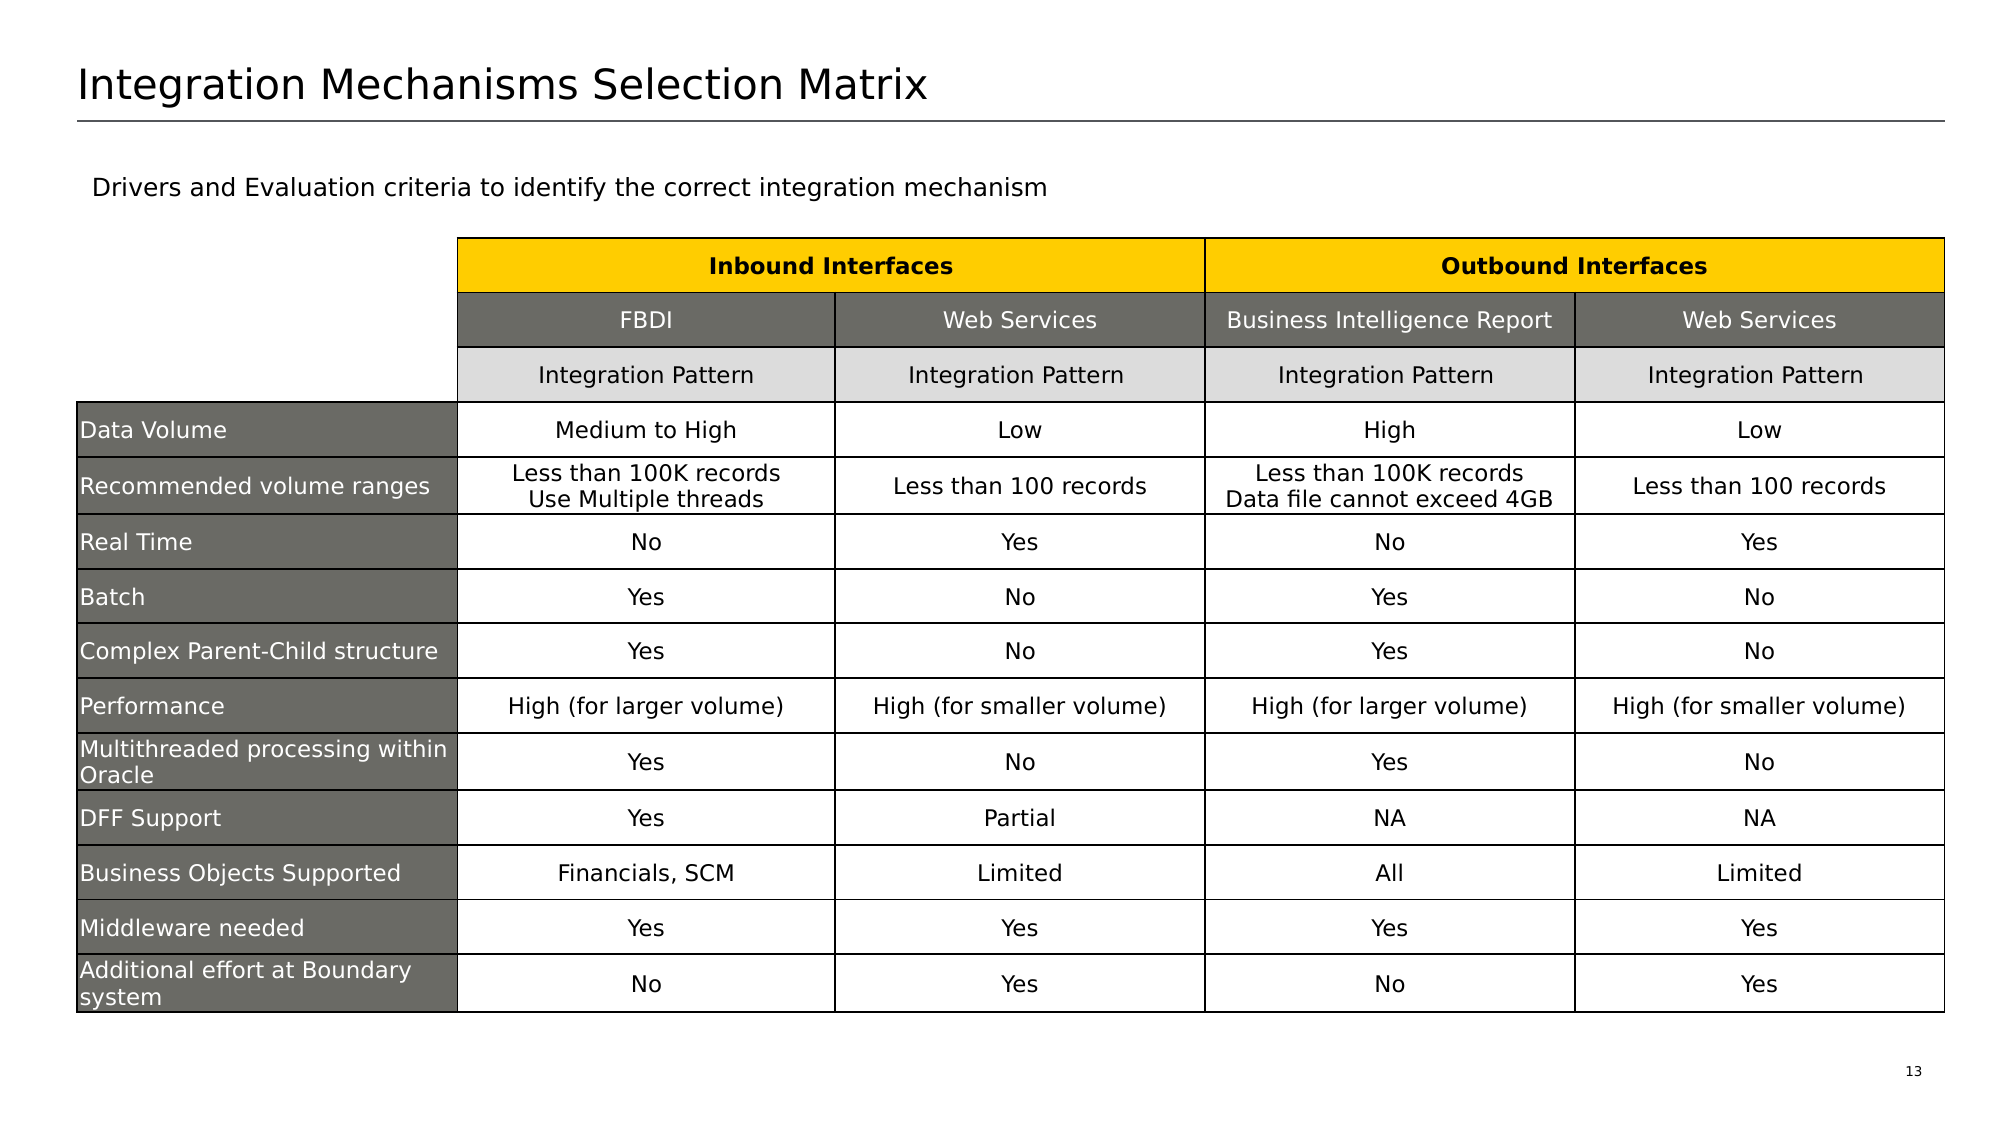

# Integration Mechanisms Selection Matrix
Drivers and Evaluation criteria to identify the correct integration mechanism
|  | Inbound Interfaces |  | Outbound Interfaces |  |
| --- | --- | --- | --- | --- |
|  | FBDI | Web Services | Business Intelligence Report | Web Services |
|  | Integration Pattern | Integration Pattern | Integration Pattern | Integration Pattern |
| Data Volume | Medium to High | Low | High | Low |
| Recommended volume ranges | Less than 100K records Use Multiple threads | Less than 100 records | Less than 100K records Data file cannot exceed 4GB | Less than 100 records |
| Real Time | No | Yes | No | Yes |
| Batch | Yes | No | Yes | No |
| Complex Parent-Child structure | Yes | No | Yes | No |
| Performance | High (for larger volume) | High (for smaller volume) | High (for larger volume) | High (for smaller volume) |
| Multithreaded processing within Oracle | Yes | No | Yes | No |
| DFF Support | Yes | Partial | NA | NA |
| Business Objects Supported | Financials, SCM | Limited | All | Limited |
| Middleware needed | Yes | Yes | Yes | Yes |
| Additional effort at Boundary system | No | Yes | No | Yes |